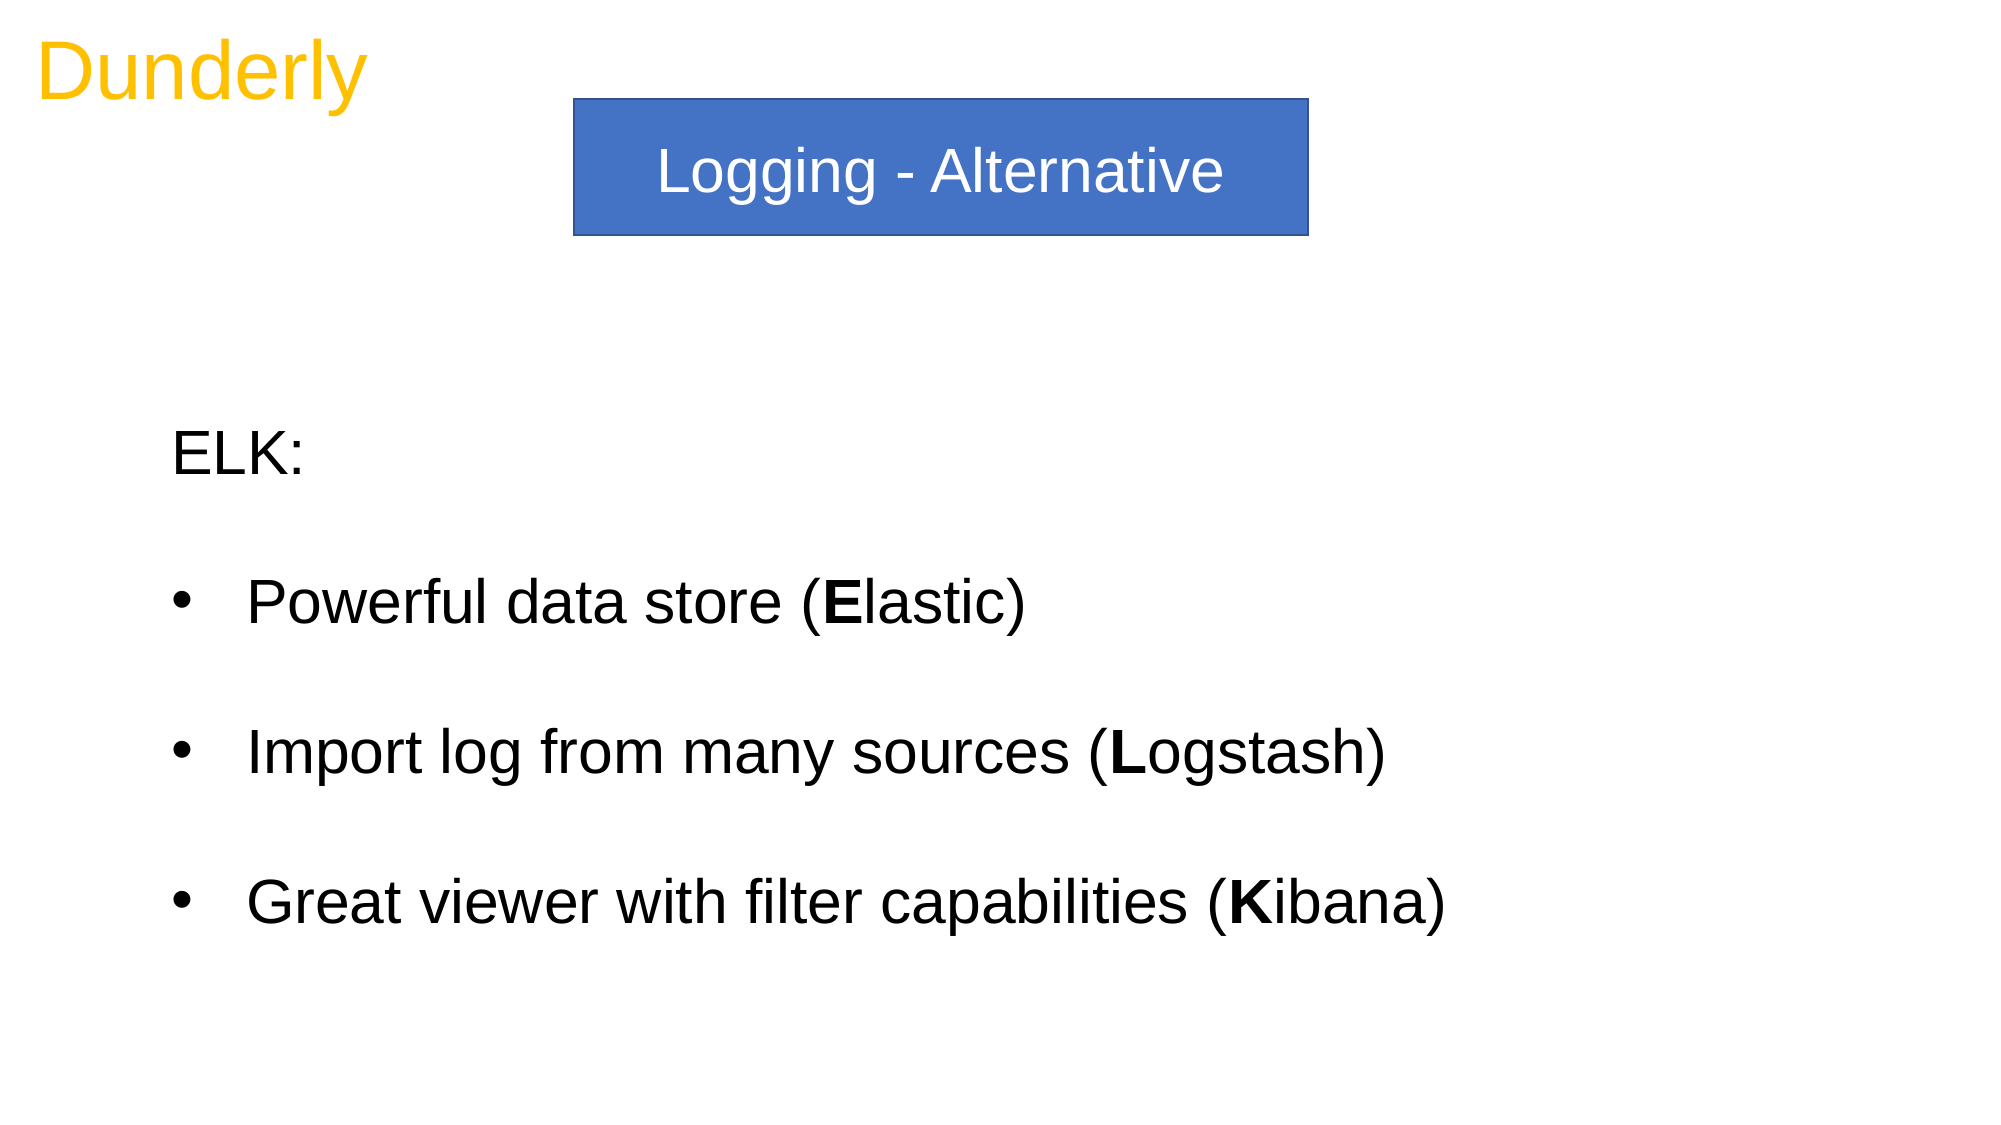

Dunderly
Logging - Alternative
ELK:
Powerful data store (Elastic)
Import log from many sources (Logstash)
Great viewer with filter capabilities (Kibana)